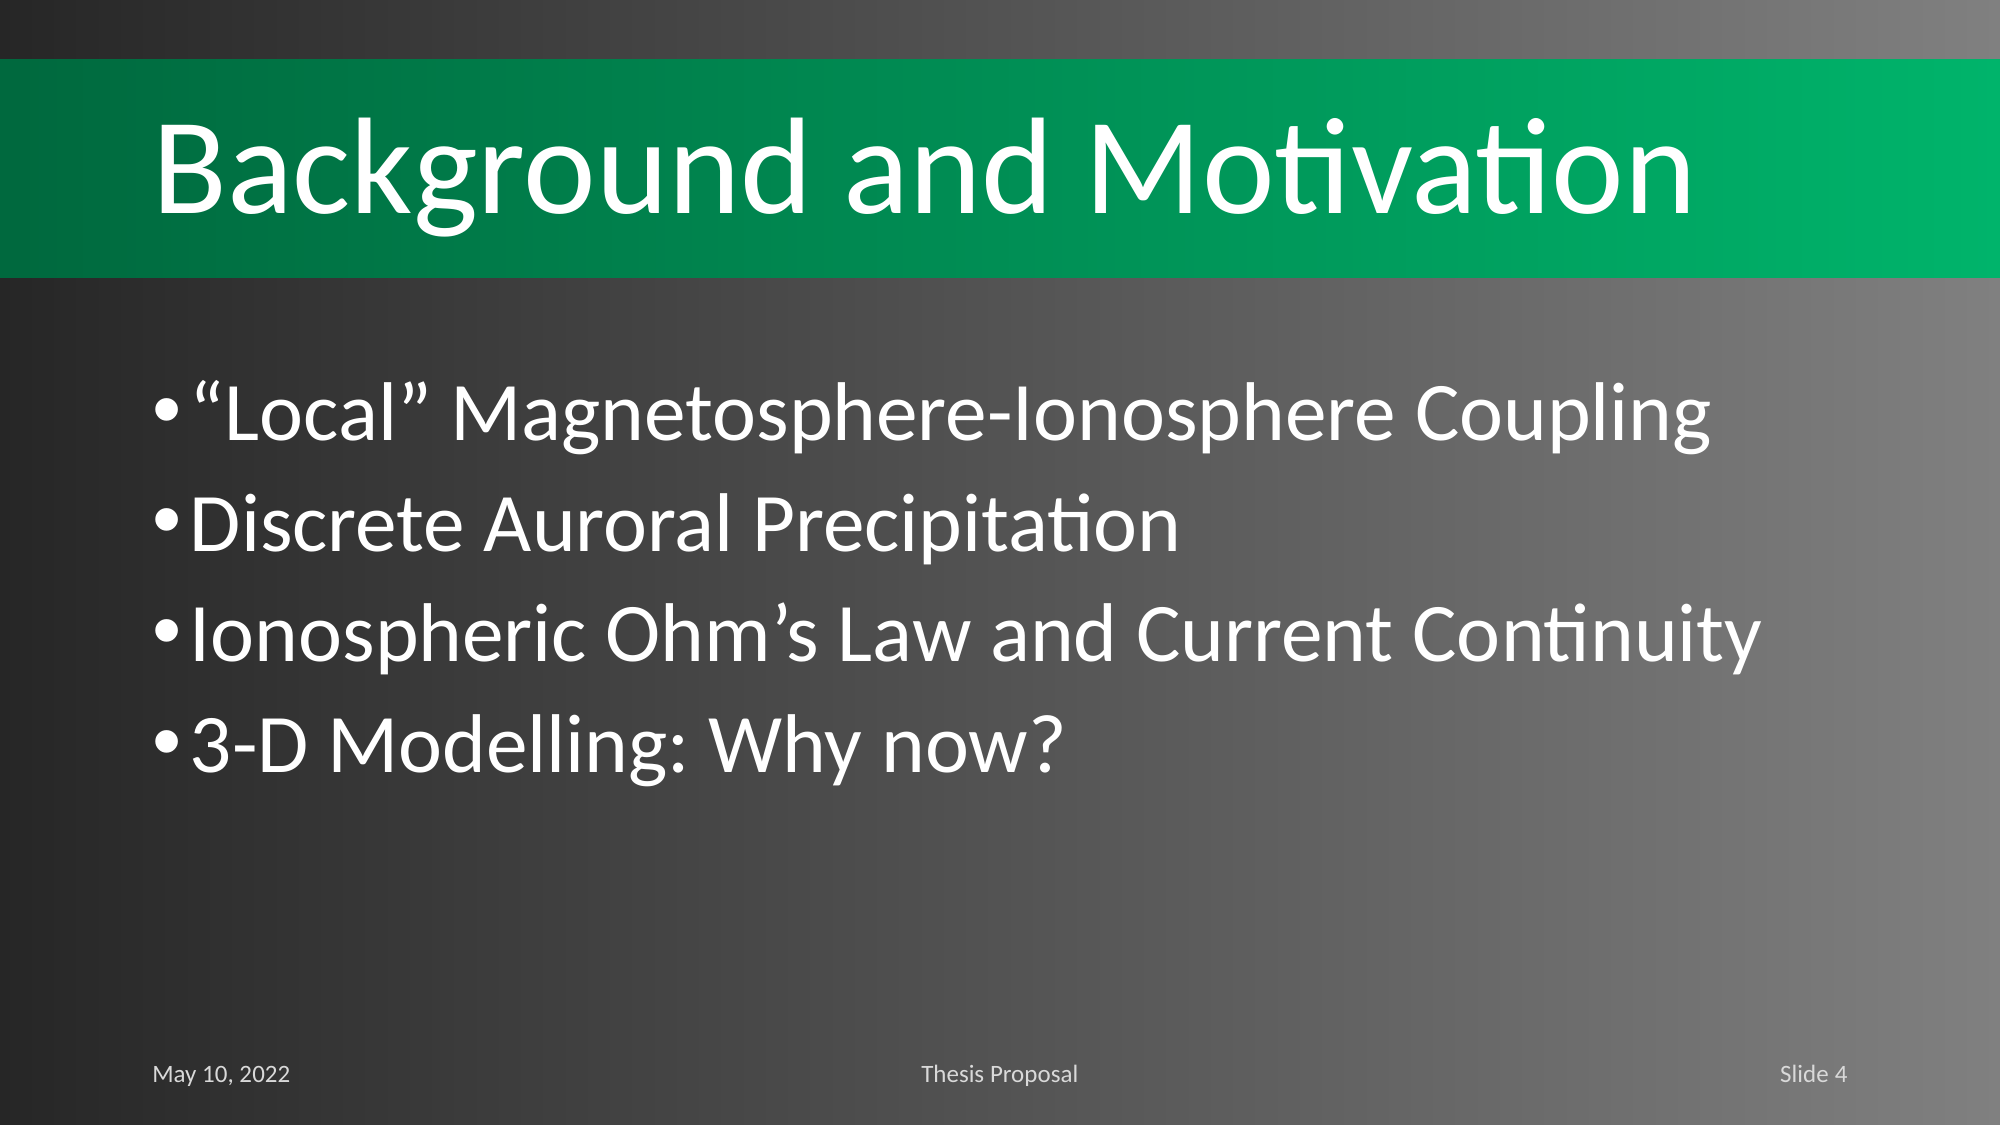

# Background and Motivation
“Local” Magnetosphere-Ionosphere Coupling
Discrete Auroral Precipitation
Ionospheric Ohm’s Law and Current Continuity
3-D Modelling: Why now?
May 10, 2022
Thesis Proposal
Slide 4